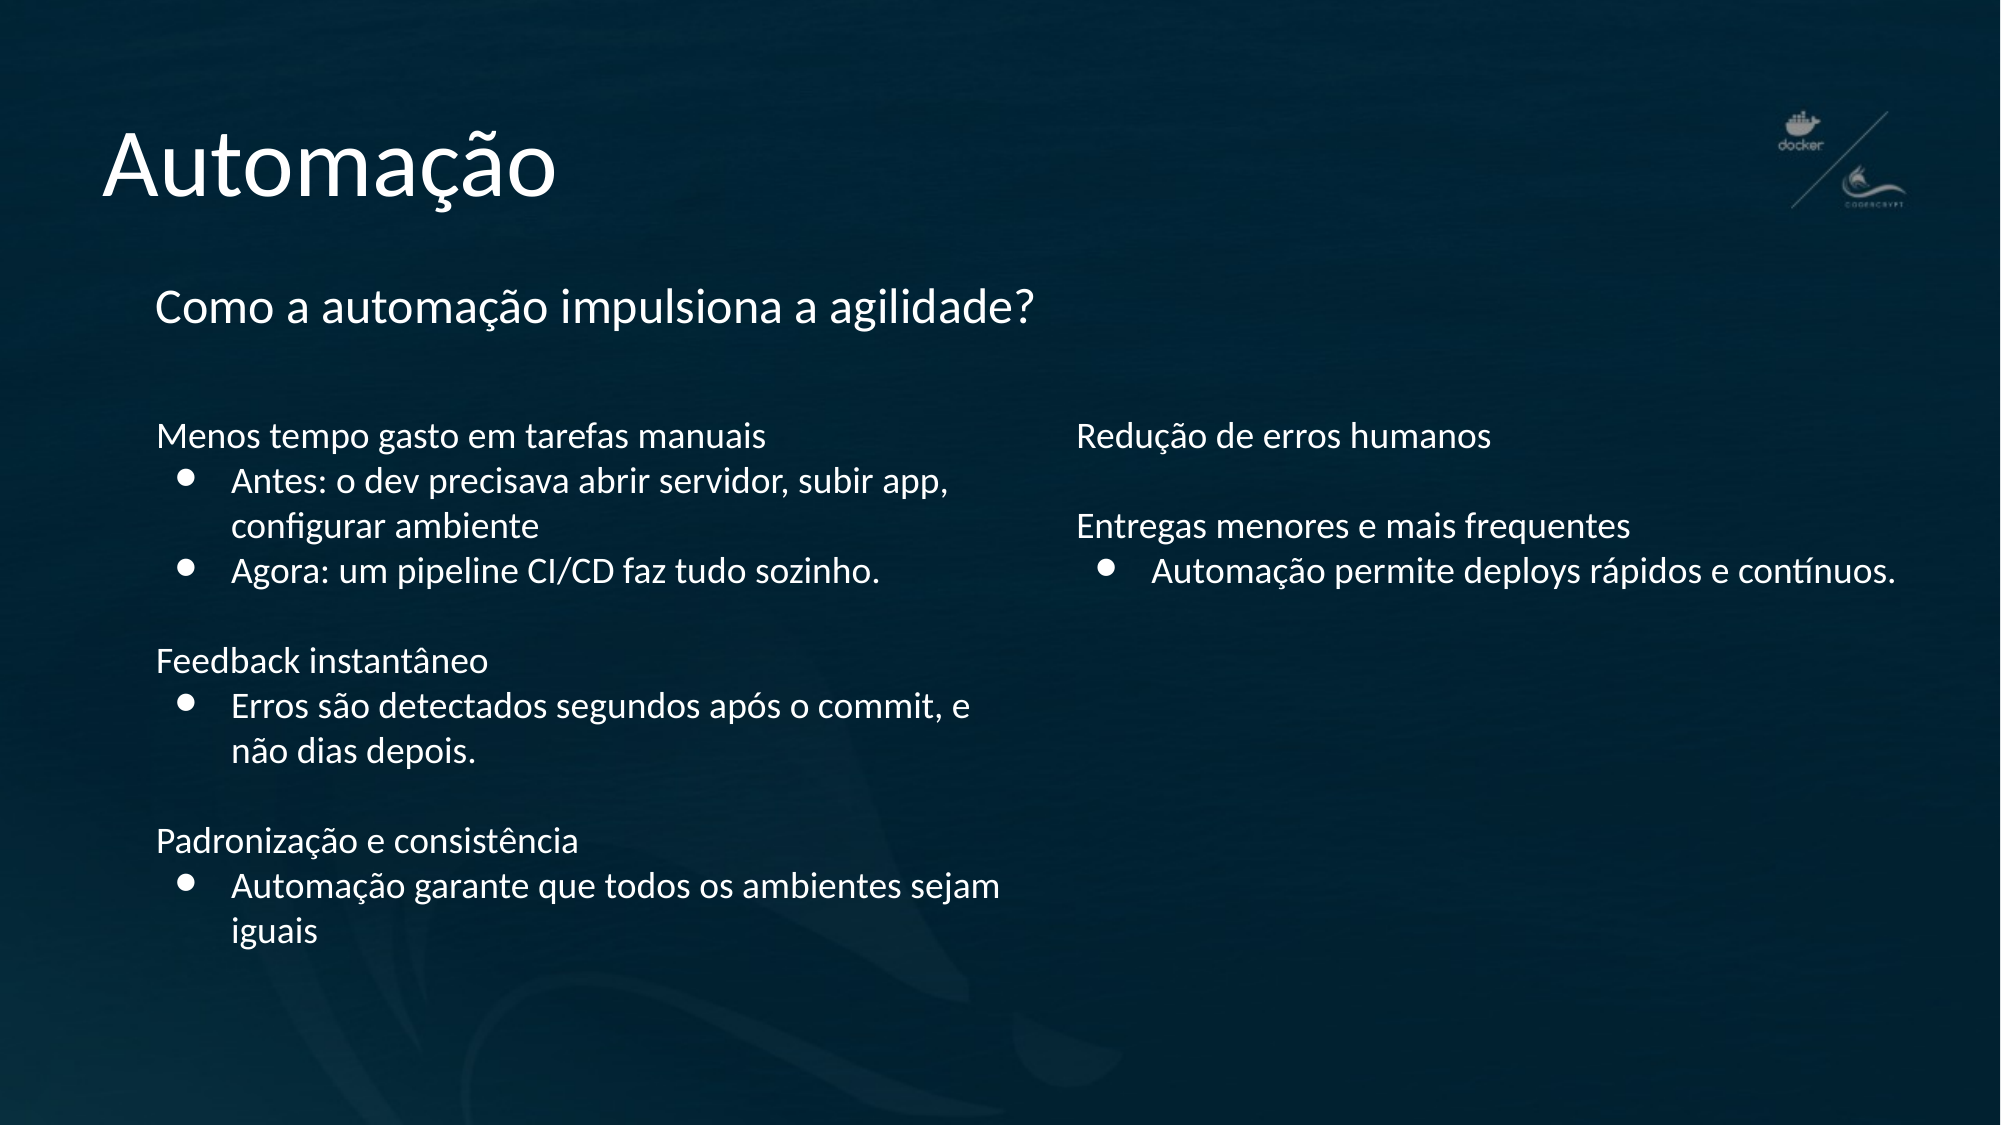

# Automação
Como a automação impulsiona a agilidade?
Menos tempo gasto em tarefas manuais
Antes: o dev precisava abrir servidor, subir app, configurar ambiente
Agora: um pipeline CI/CD faz tudo sozinho.

Feedback instantâneo
Erros são detectados segundos após o commit, e não dias depois.

Padronização e consistência
Automação garante que todos os ambientes sejam iguais
Redução de erros humanos

Entregas menores e mais frequentes
Automação permite deploys rápidos e contínuos.